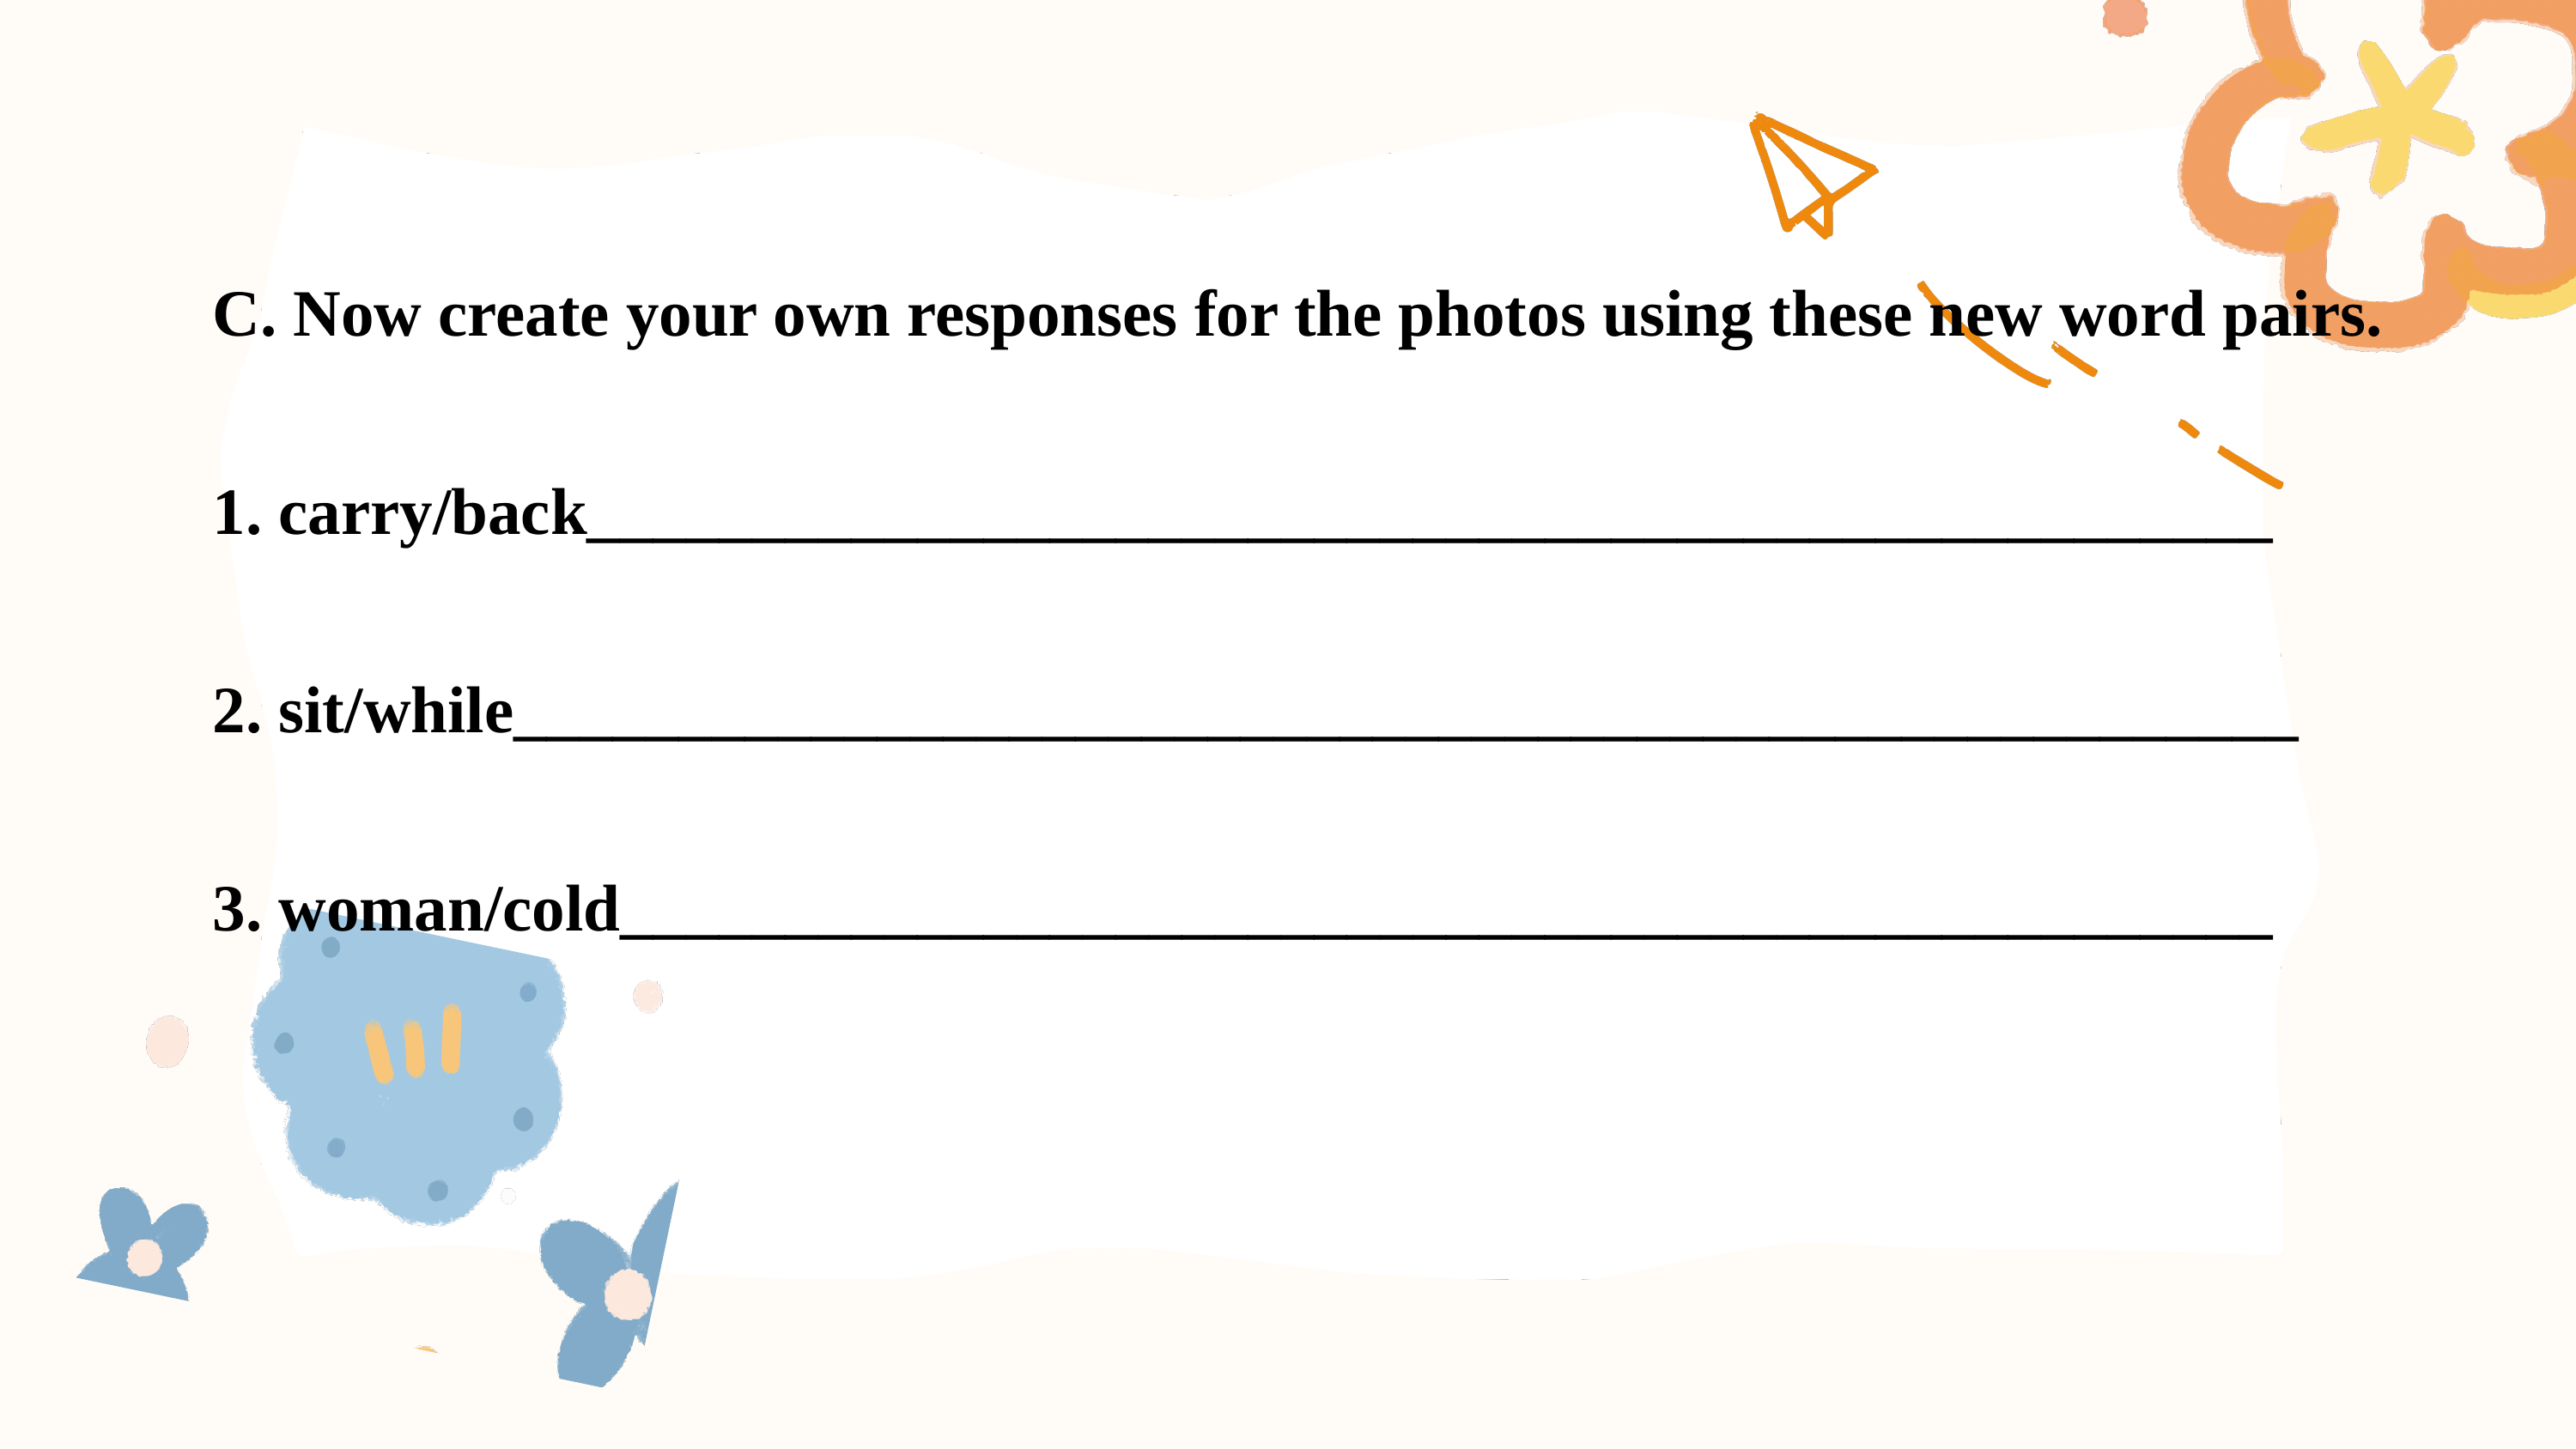

C. Now create your own responses for the photos using these new word pairs.
1. carry/back___________________________________________________
2. sit/while______________________________________________________
3. woman/cold__________________________________________________